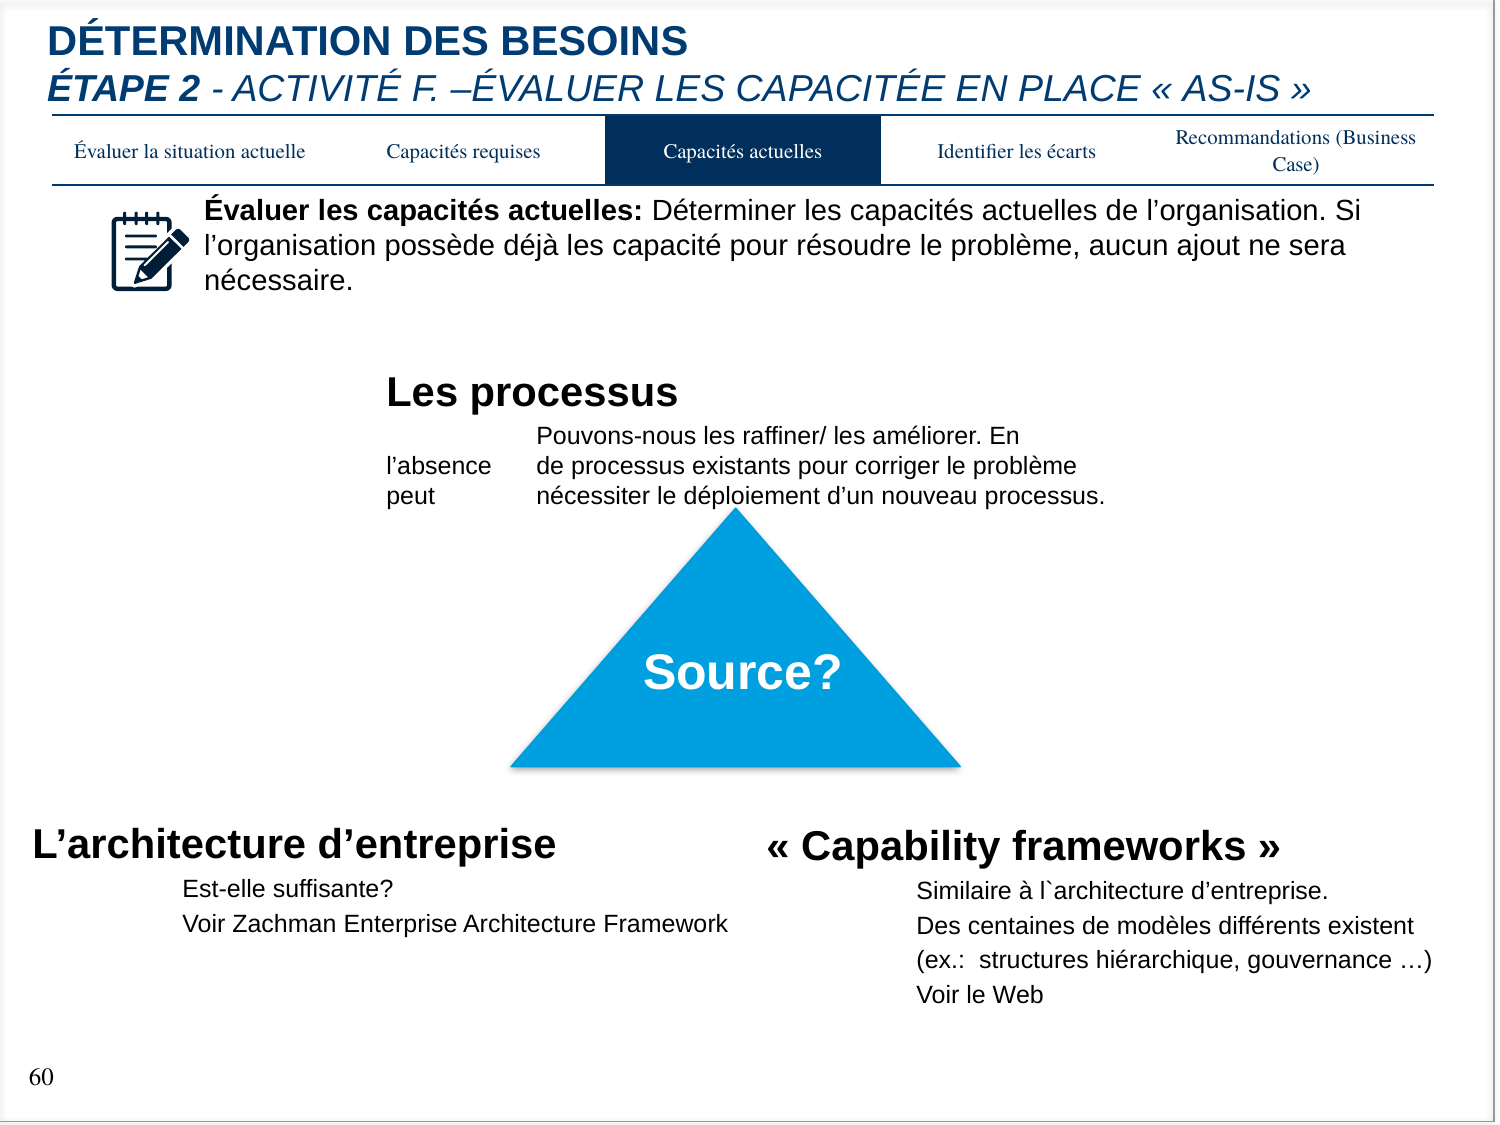

détermination des besoins
ÉTAPE 2 - Activité f. –ÉVALUER LES CAPACITÉE EN PLACE « AS-IS »
| Évaluer la situation actuelle | Capacités requises | Capacités actuelles | Identifier les écarts | Recommandations (Business Case) |
| --- | --- | --- | --- | --- |
Évaluer les capacités actuelles: Déterminer les capacités actuelles de l’organisation. Si l’organisation possède déjà les capacité pour résoudre le problème, aucun ajout ne sera nécessaire.

Les processus
	Pouvons-nous les raffiner/ les améliorer. En l’absence 	de processus existants pour corriger le problème peut 	nécessiter le déploiement d’un nouveau processus.

Source?
L’architecture d’entreprise
	Est-elle suffisante?
	Voir Zachman Enterprise Architecture Framework
« Capability frameworks »
	Similaire à l`architecture d’entreprise.
	Des centaines de modèles différents existent
	(ex.:  structures hiérarchique, gouvernance …)
	Voir le Web